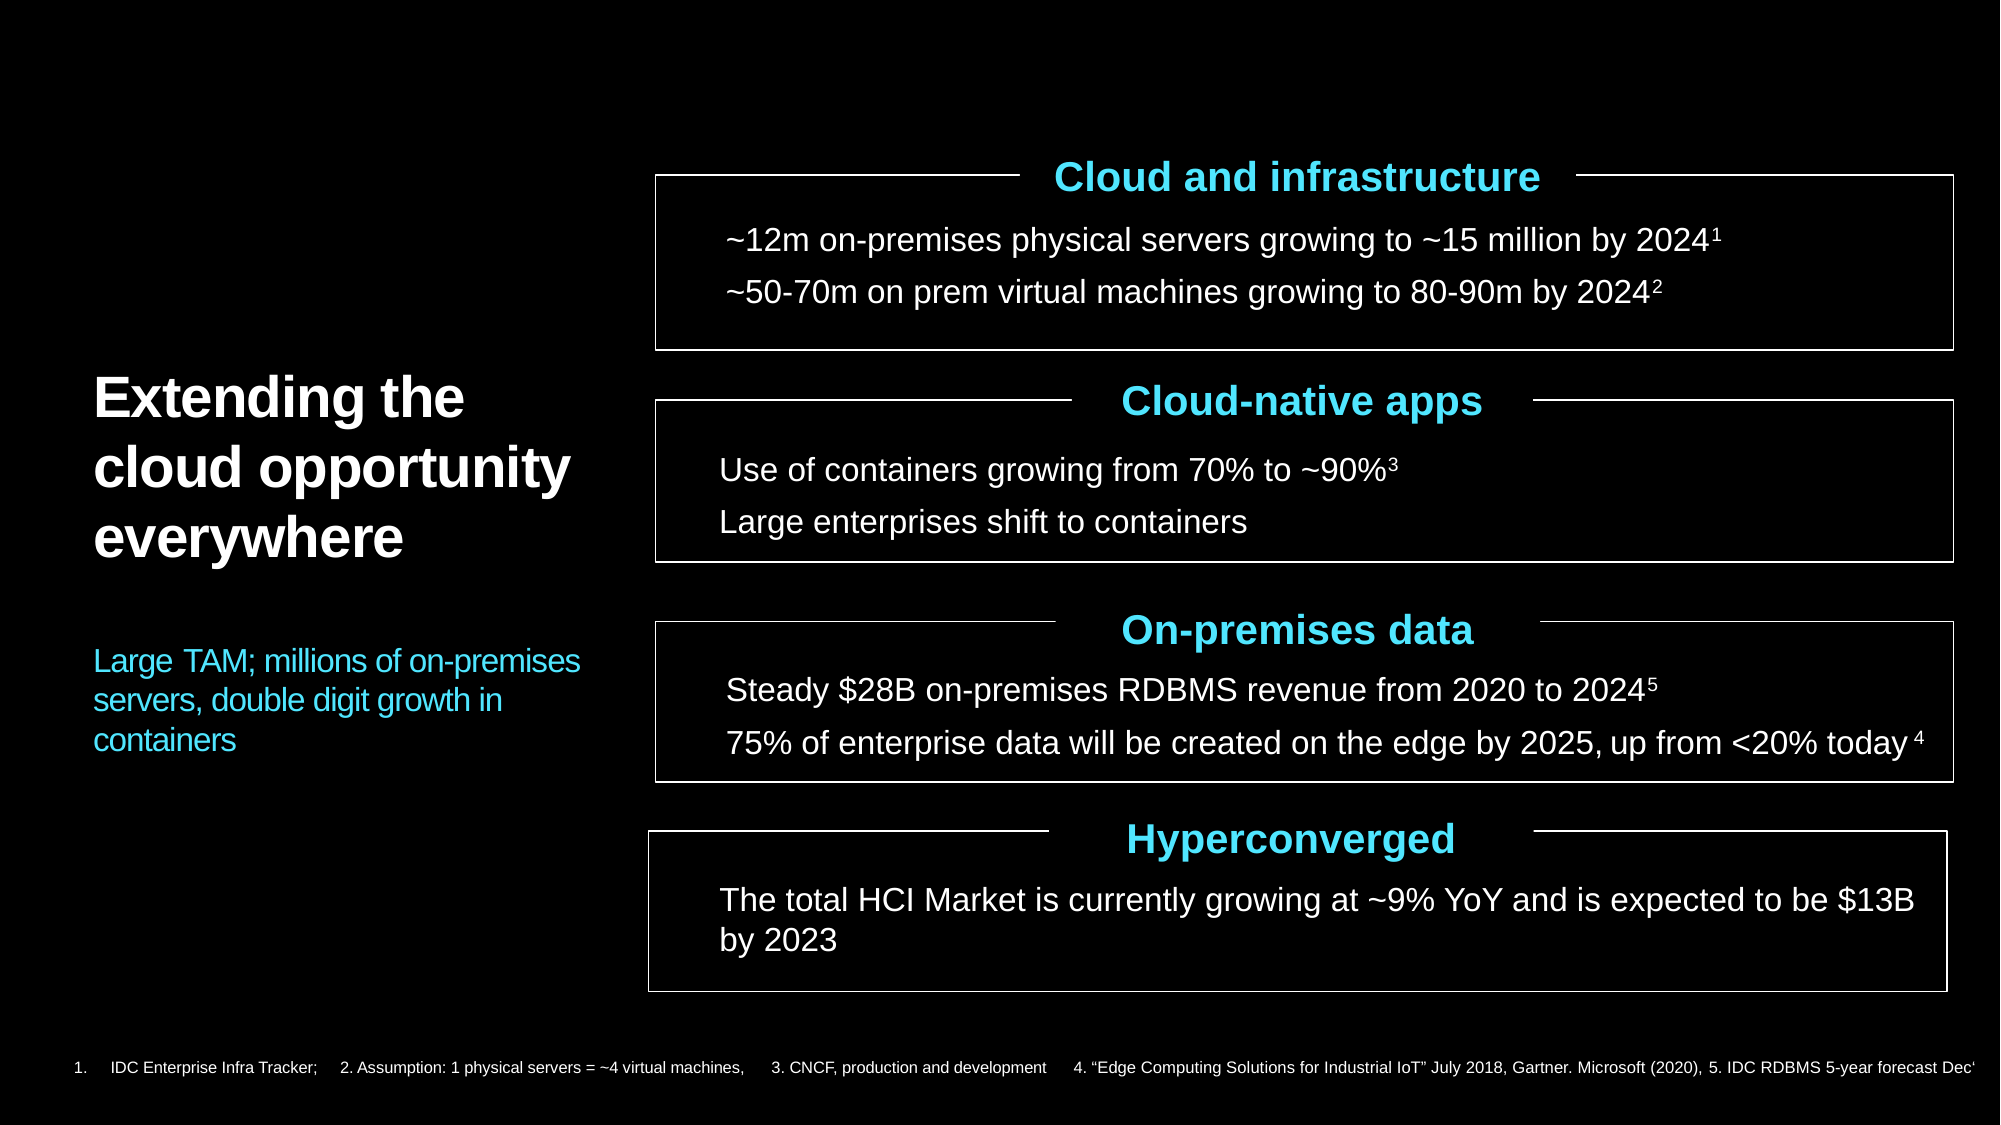

Cloud and infrastructure

~12m on-premises physical servers growing to ~15 million by 20241
~50-70m on prem virtual machines growing to 80-90m by 20242
# Extending the cloud opportunity everywhere Large TAM; millions of on-premises servers, double digit growth in containers
Cloud-native apps

Use of containers growing from 70% to ~90%3
Large enterprises shift to containers
On-premises data

Steady $28B on-premises RDBMS revenue from 2020 to 20245
75% of enterprise data will be created on the edge by 2025, up from <20% today 4
5
Hyperconverged

The total HCI Market is currently growing at ~9% YoY and is expected to be $13B by 2023
IDC Enterprise Infra Tracker;     2. Assumption: 1 physical servers = ~4 virtual machines,      3. CNCF, production and development      4. “Edge Computing Solutions for Industrial IoT” July 2018, Gartner. Microsoft (2020), 5. IDC RDBMS 5-year forecast Dec‘